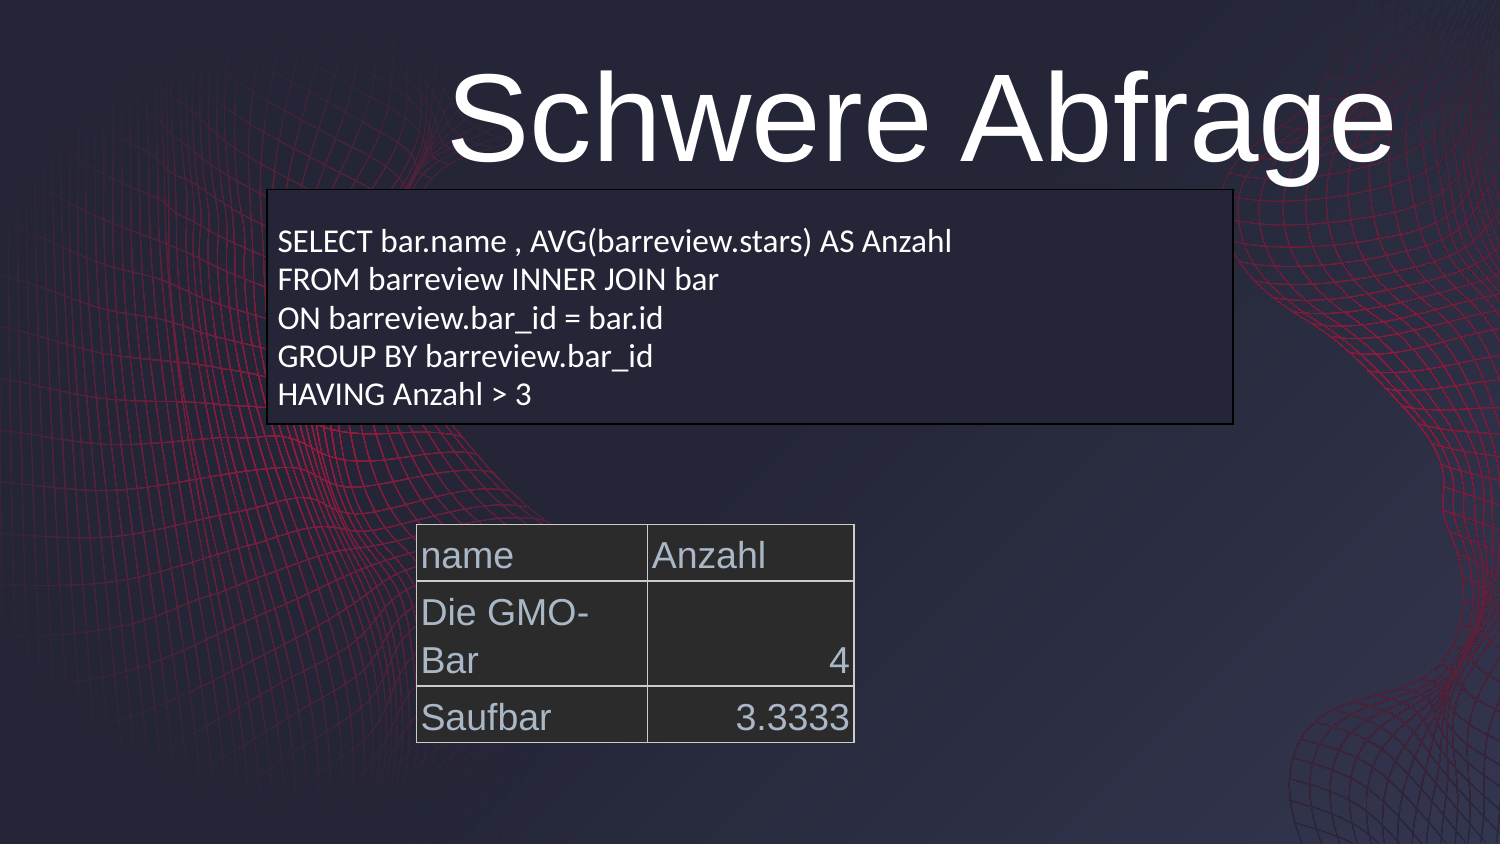

# Schwere Abfrage
| SELECT bar.name , AVG(barreview.stars) AS Anzahl FROM barreview INNER JOIN bar ON barreview.bar\_id = bar.id GROUP BY barreview.bar\_id HAVING Anzahl > 3 |
| --- |
| name | Anzahl |
| --- | --- |
| Die GMO-Bar | 4 |
| Saufbar | 3.3333 |